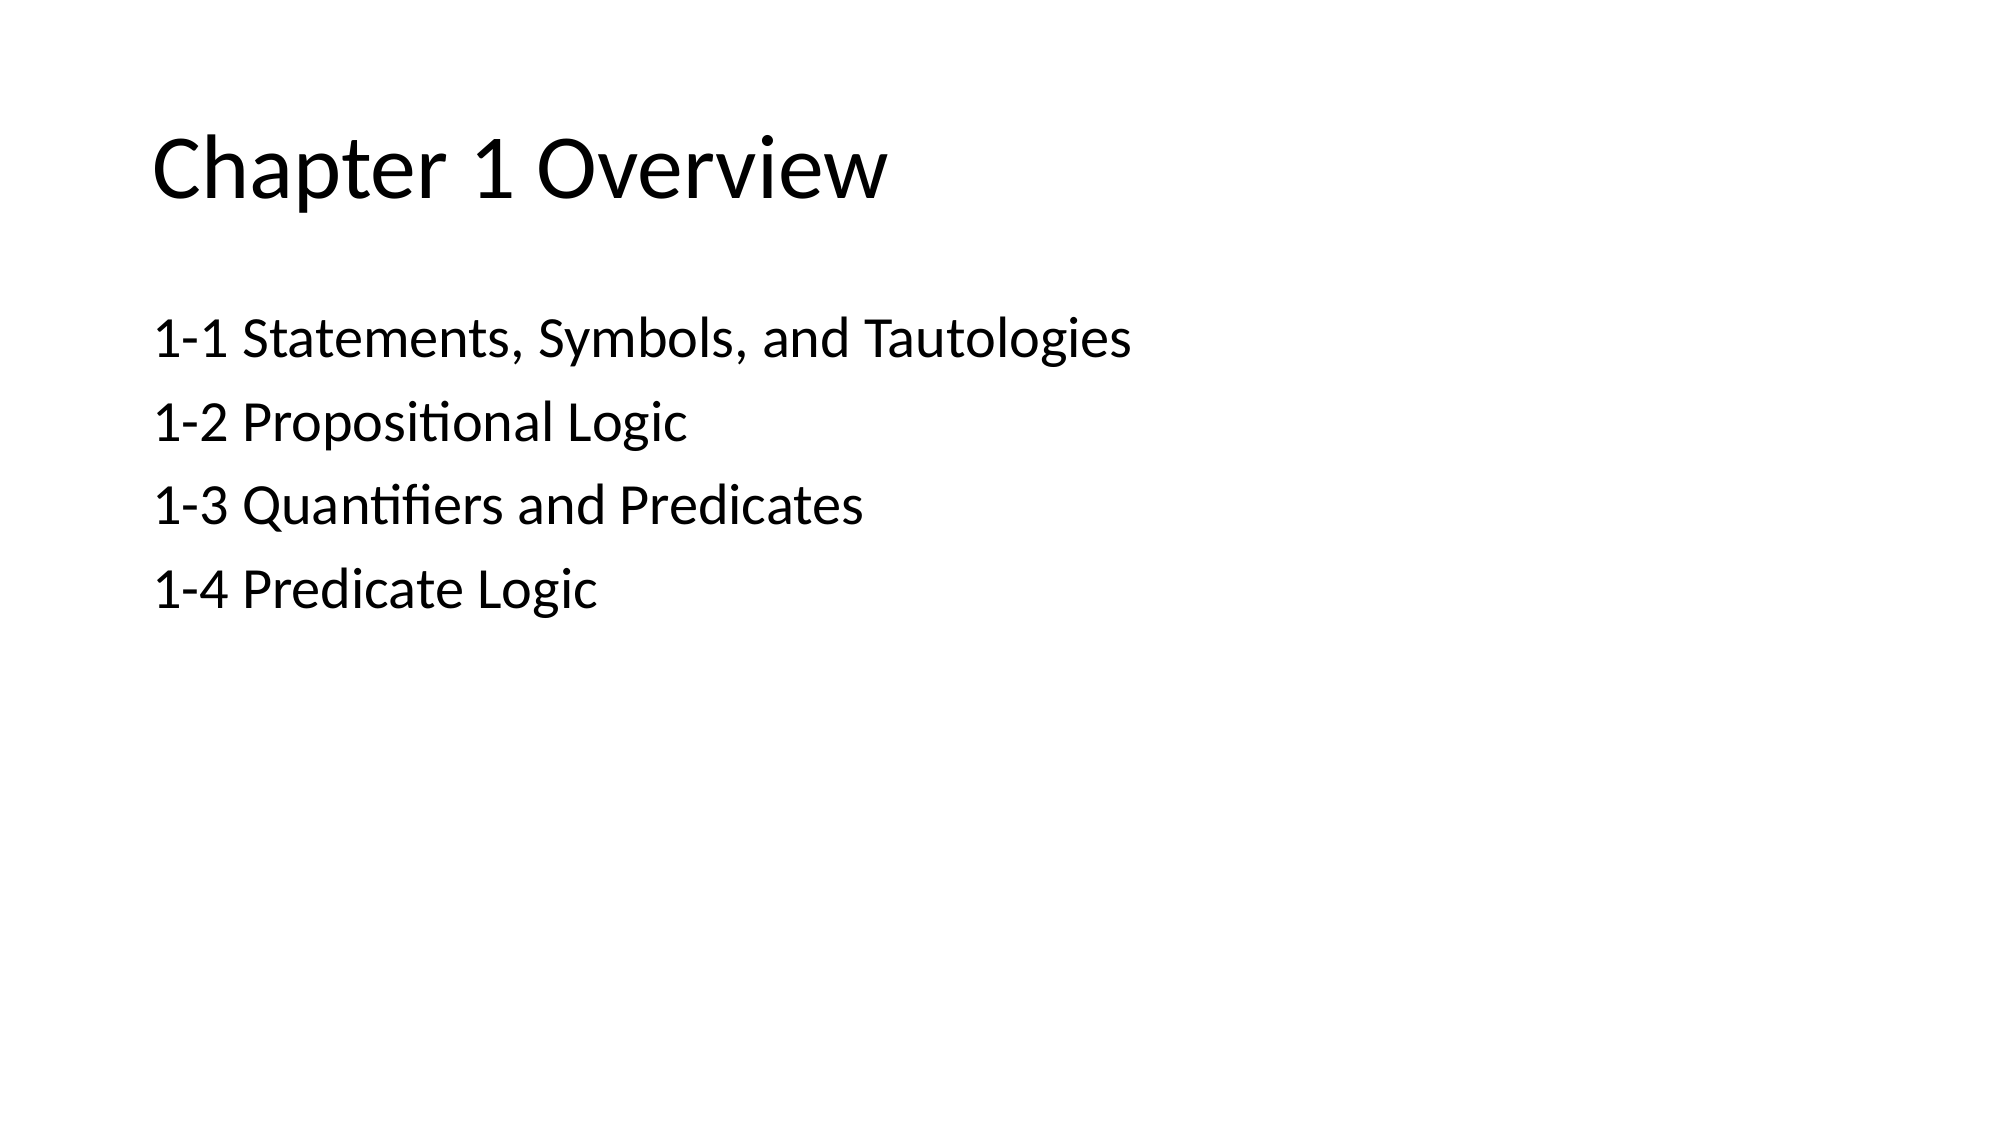

# Chapter 1 Overview
1-1 Statements, Symbols, and Tautologies
1-2 Propositional Logic
1-3 Quantifiers and Predicates
1-4 Predicate Logic